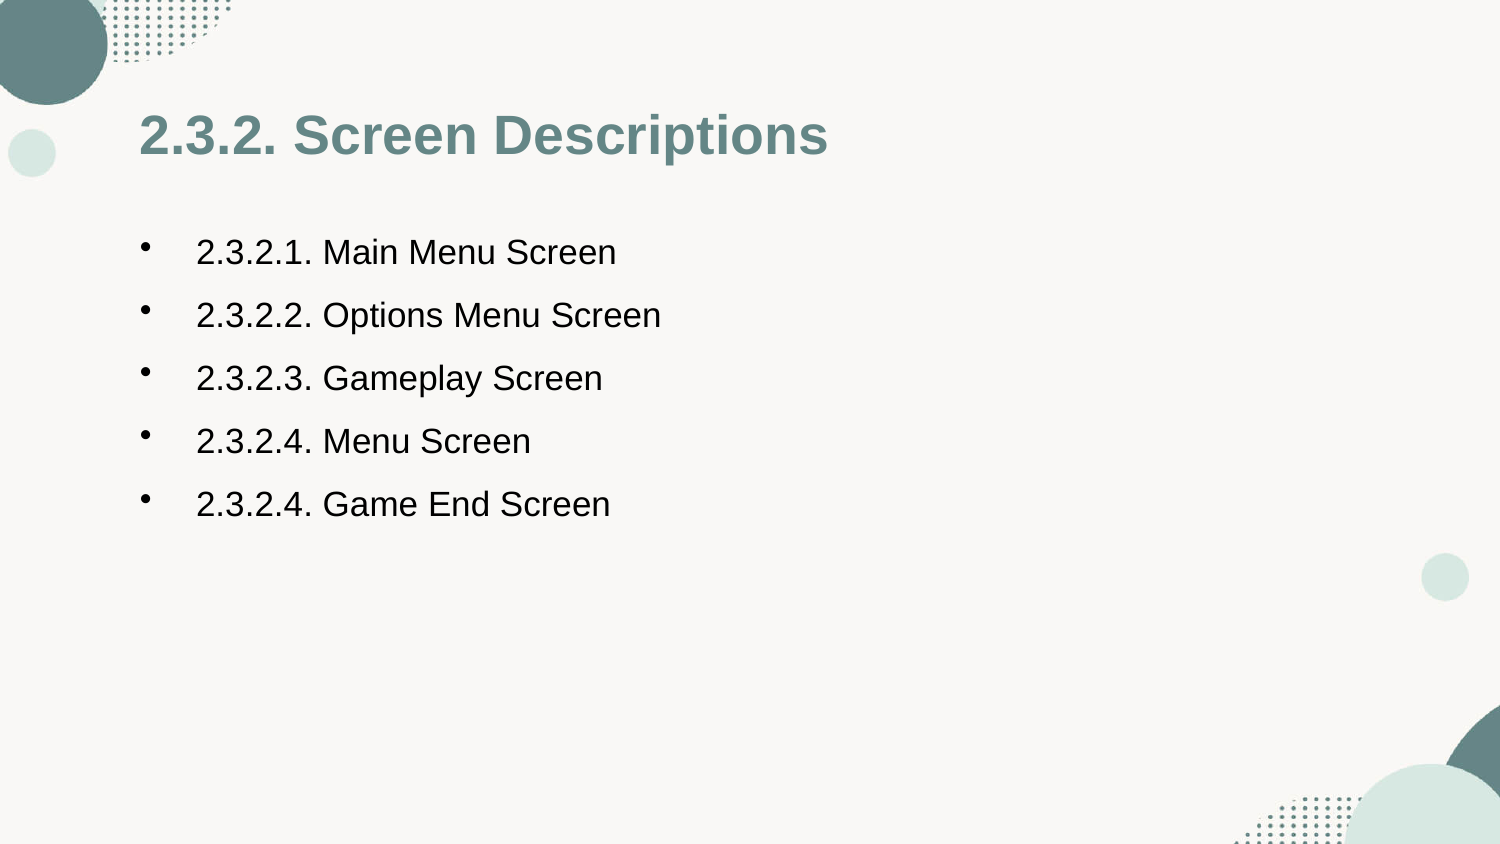

2.3.2. Screen Descriptions
2.3.2.1. Main Menu Screen
2.3.2.2. Options Menu Screen
2.3.2.3. Gameplay Screen
2.3.2.4. Menu Screen
2.3.2.4. Game End Screen